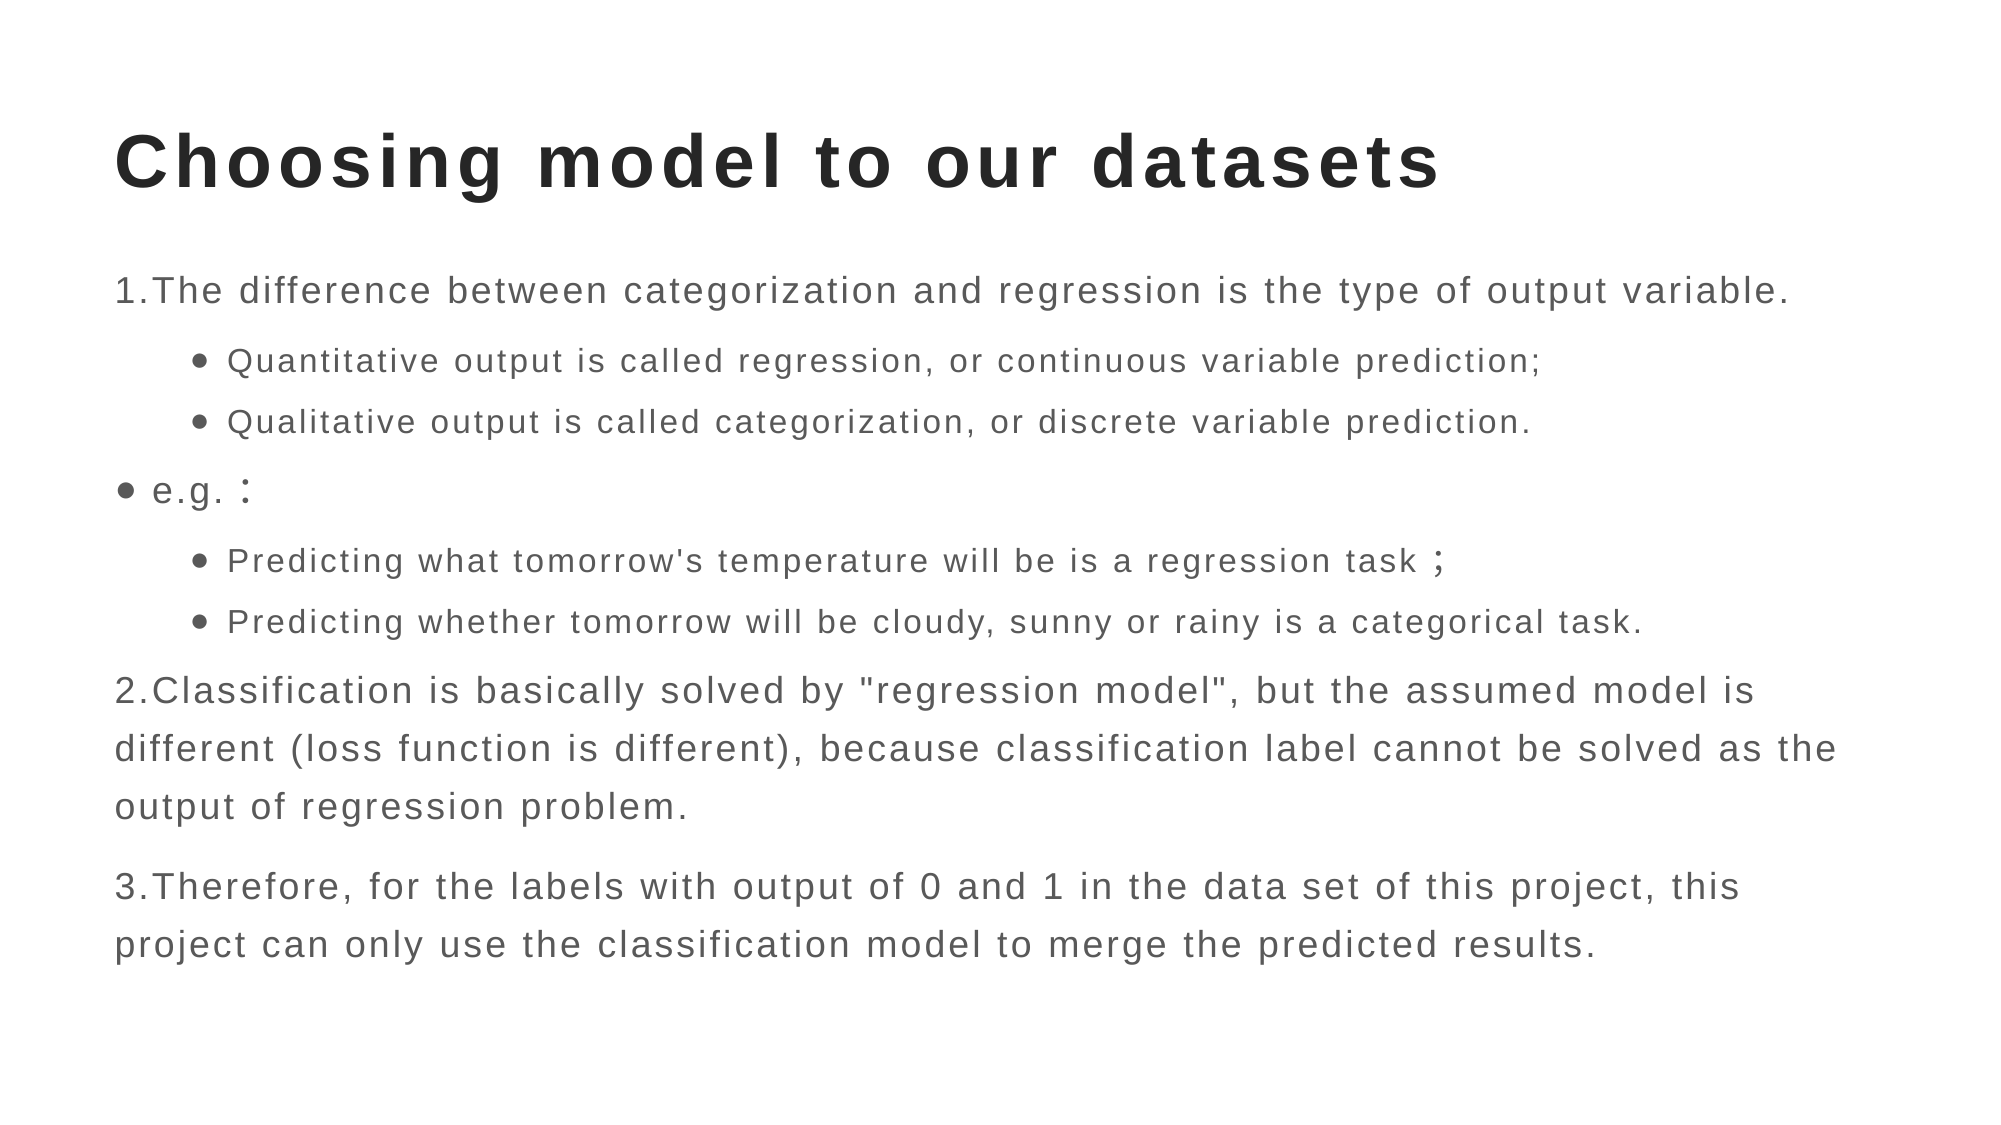

# Choosing model to our datasets
1.The difference between categorization and regression is the type of output variable.
Quantitative output is called regression, or continuous variable prediction;
Qualitative output is called categorization, or discrete variable prediction.
e.g.：
Predicting what tomorrow's temperature will be is a regression task；
Predicting whether tomorrow will be cloudy, sunny or rainy is a categorical task.
2.Classification is basically solved by "regression model", but the assumed model is different (loss function is different), because classification label cannot be solved as the output of regression problem.
3.Therefore, for the labels with output of 0 and 1 in the data set of this project, this project can only use the classification model to merge the predicted results.